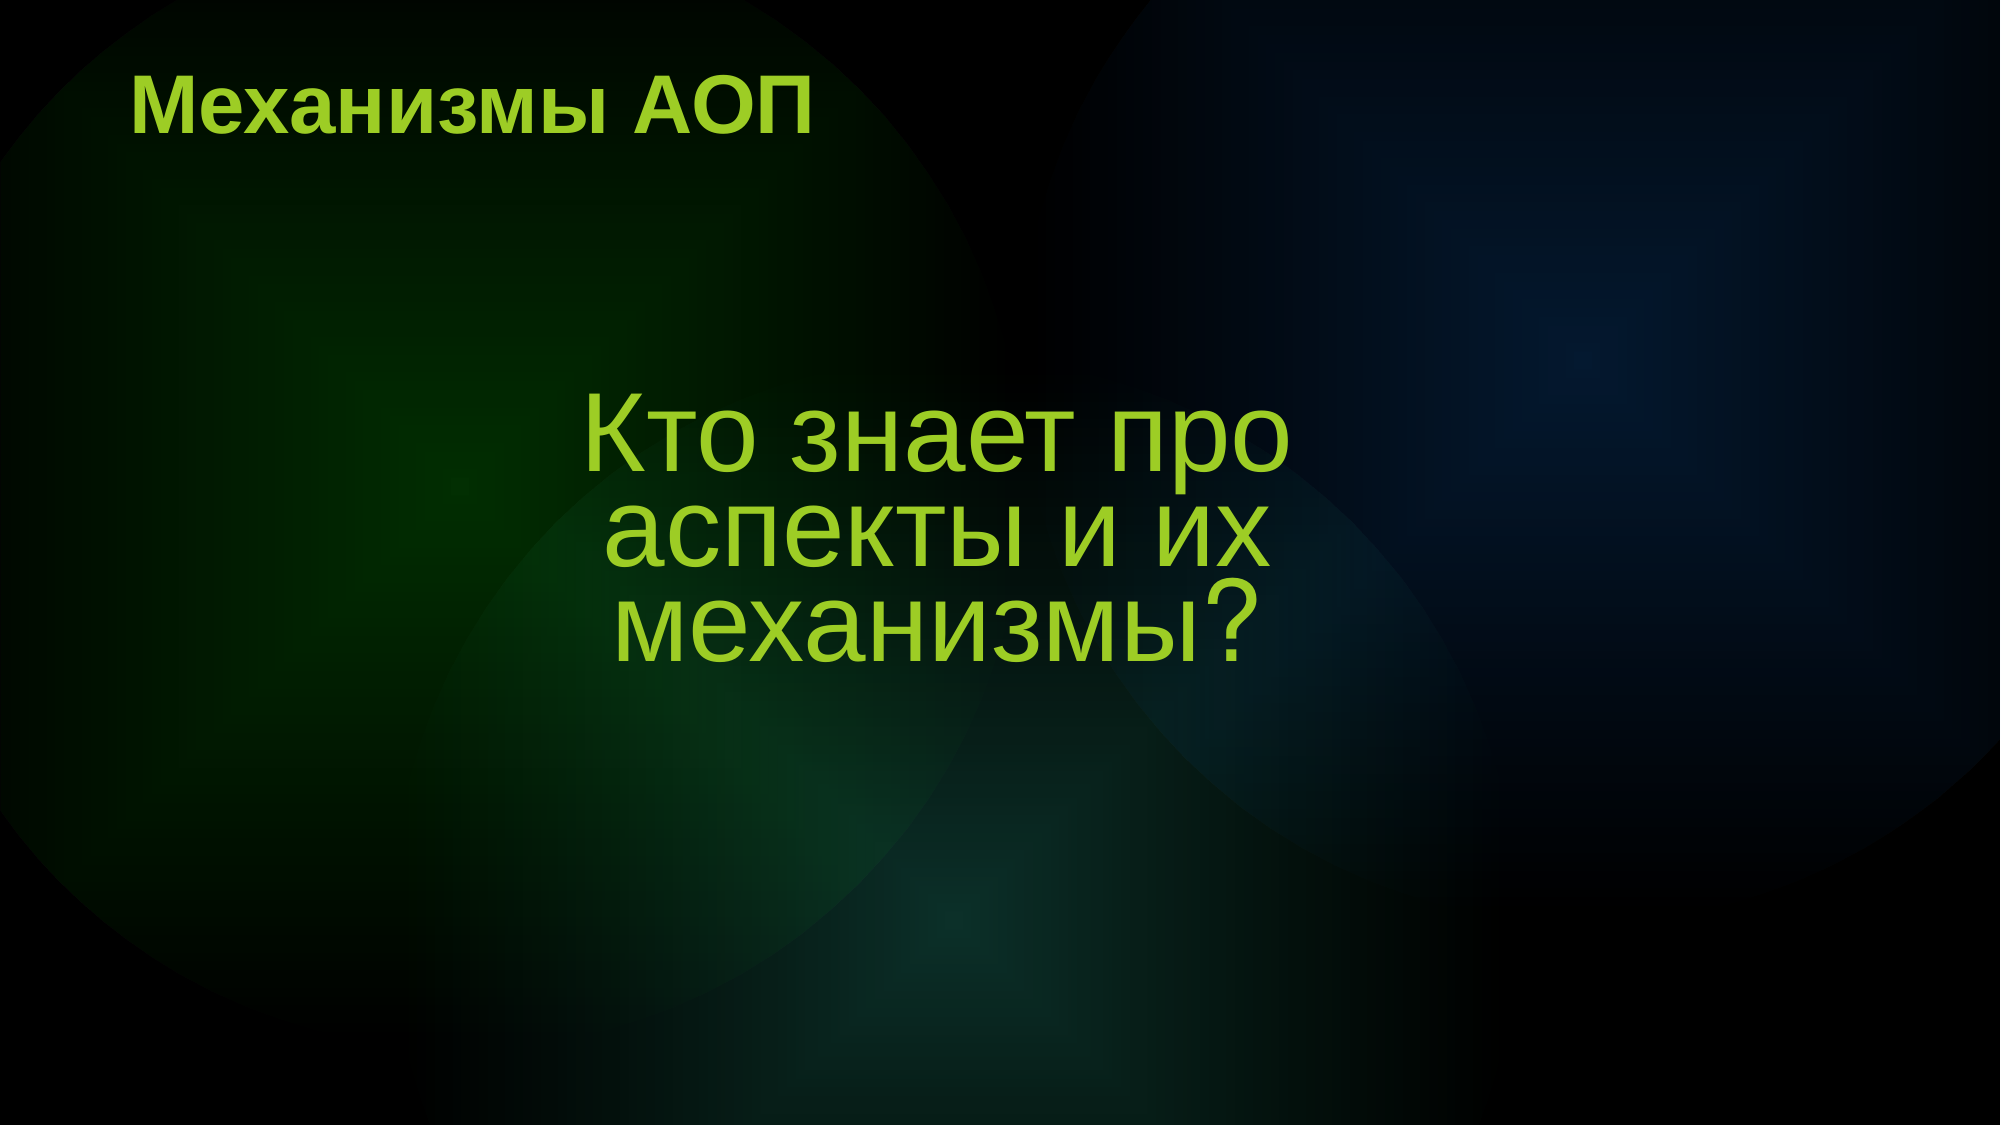

Механизмы АОП
Кто знает про аспекты и их механизмы?